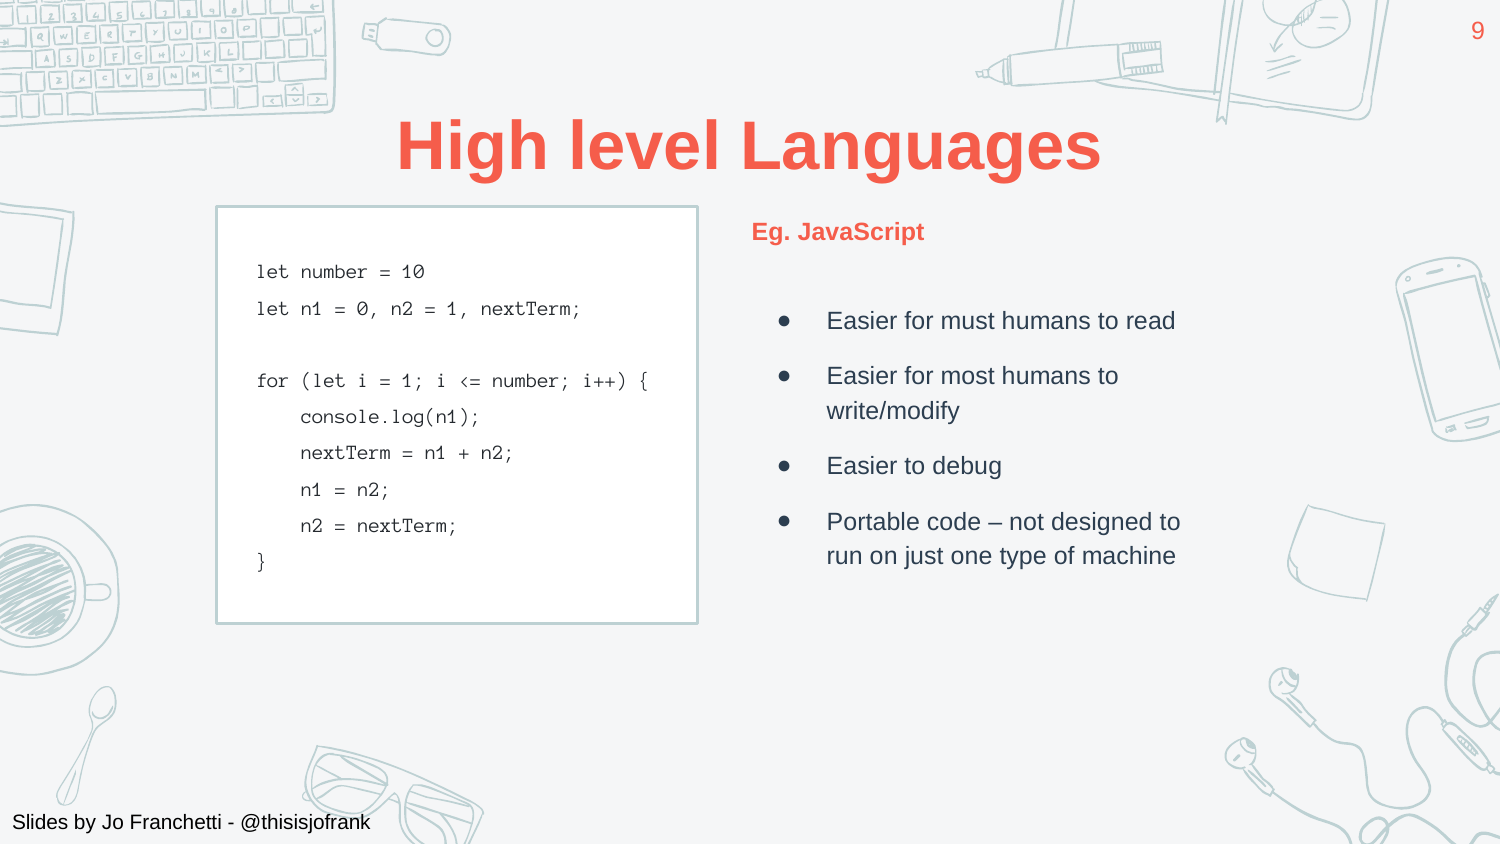

9
# High level Languages
Eg. JavaScript

Easier for must humans to read
Easier for most humans to write/modify
Easier to debug
Portable code – not designed to run on just one type of machine

let number = 10
let n1 = 0, n2 = 1, nextTerm;

for (let i = 1; i <= number; i++) {
    console.log(n1);
    nextTerm = n1 + n2;
    n1 = n2;
    n2 = nextTerm;
}